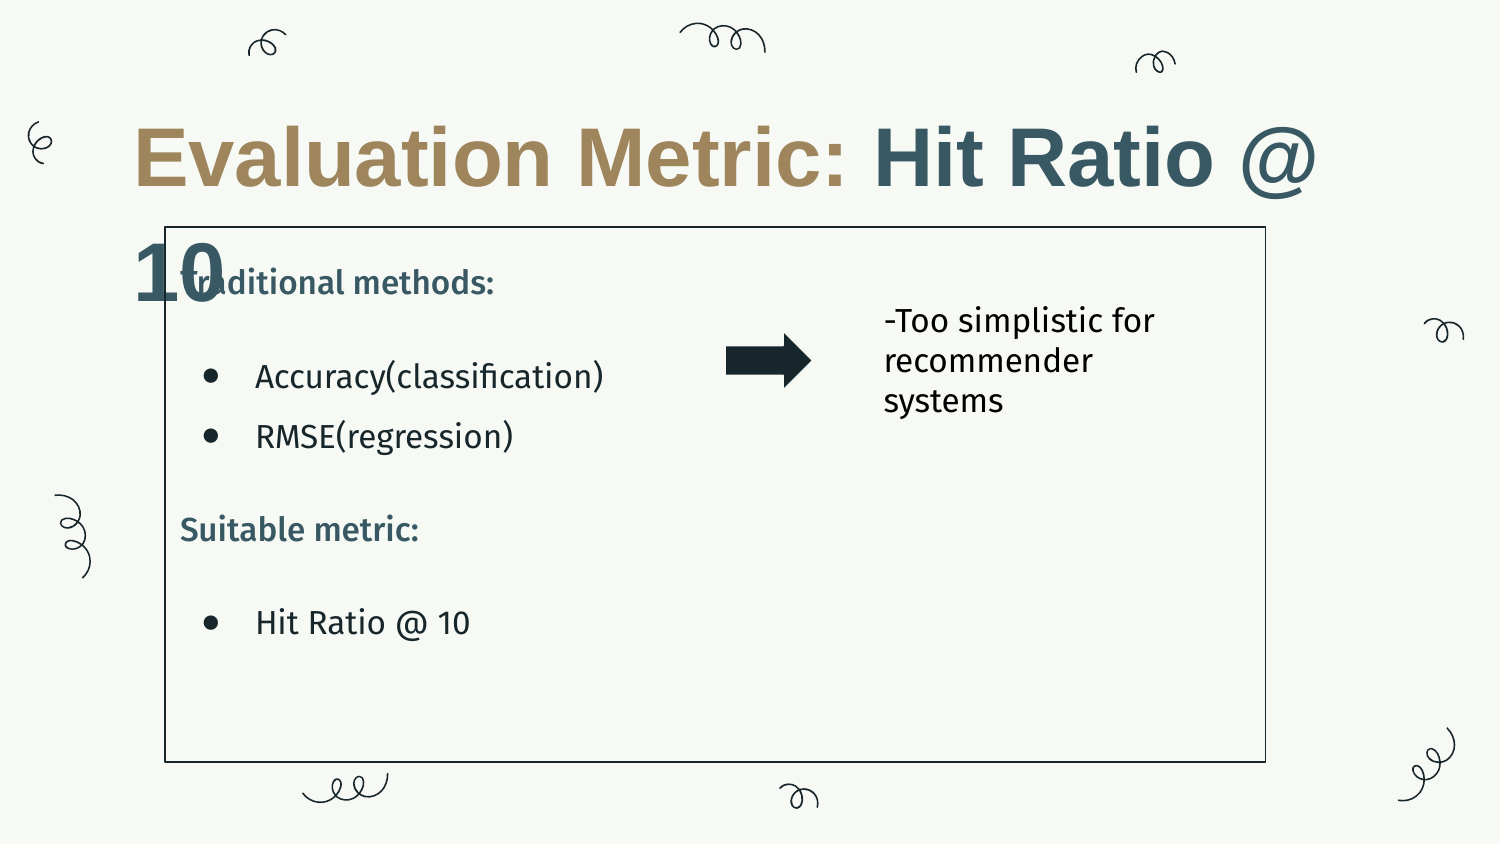

# Evaluation Metric: Hit Ratio @ 10

Traditional methods:
Accuracy(classification)
RMSE(regression)
Suitable metric:
Hit Ratio @ 10
-Too simplistic for recommender systems